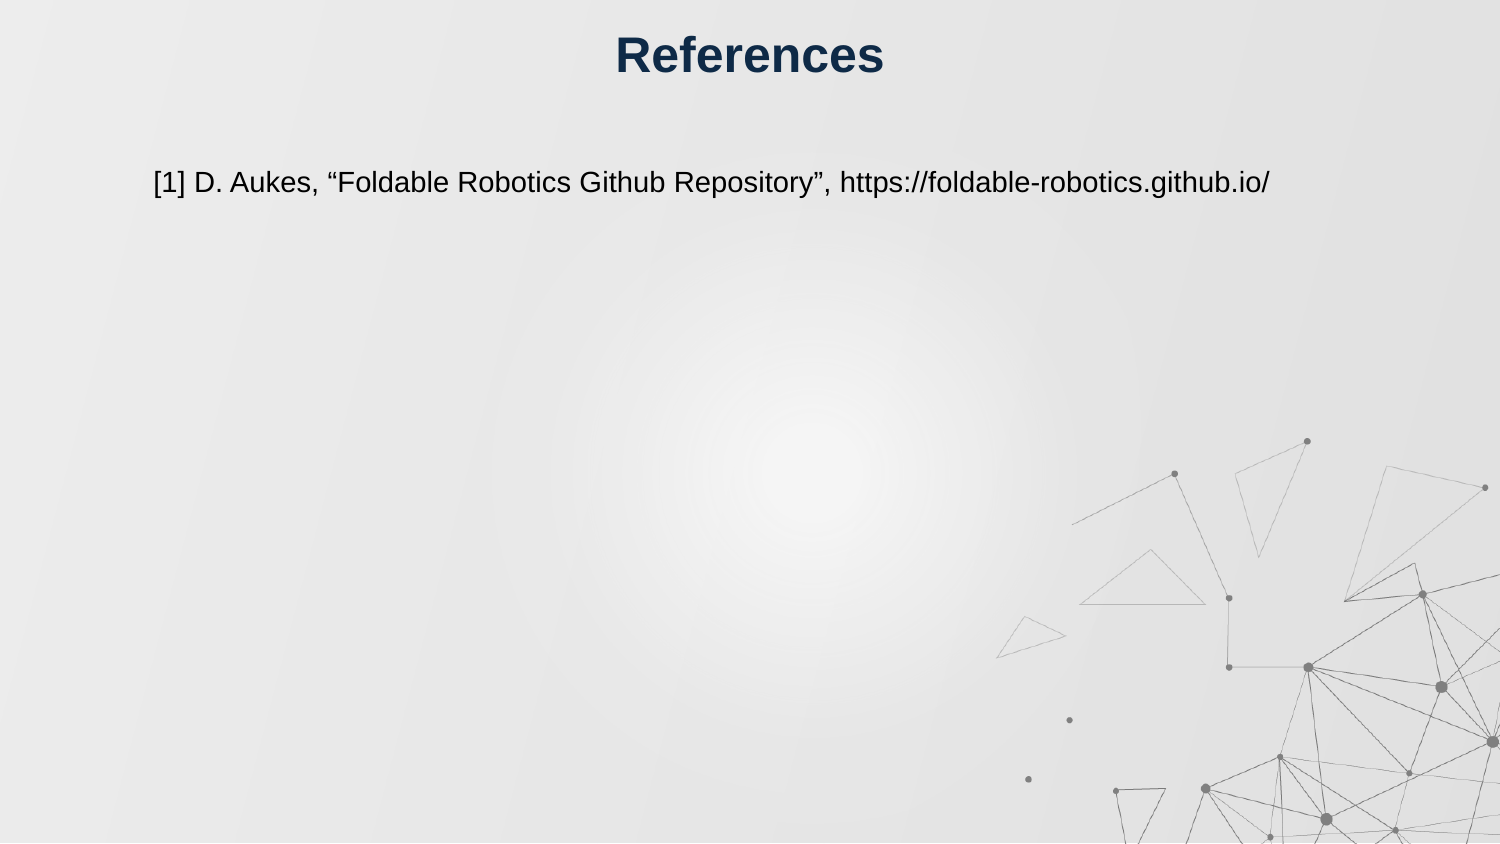

# References
[1] D. Aukes, “Foldable Robotics Github Repository”, https://foldable-robotics.github.io/